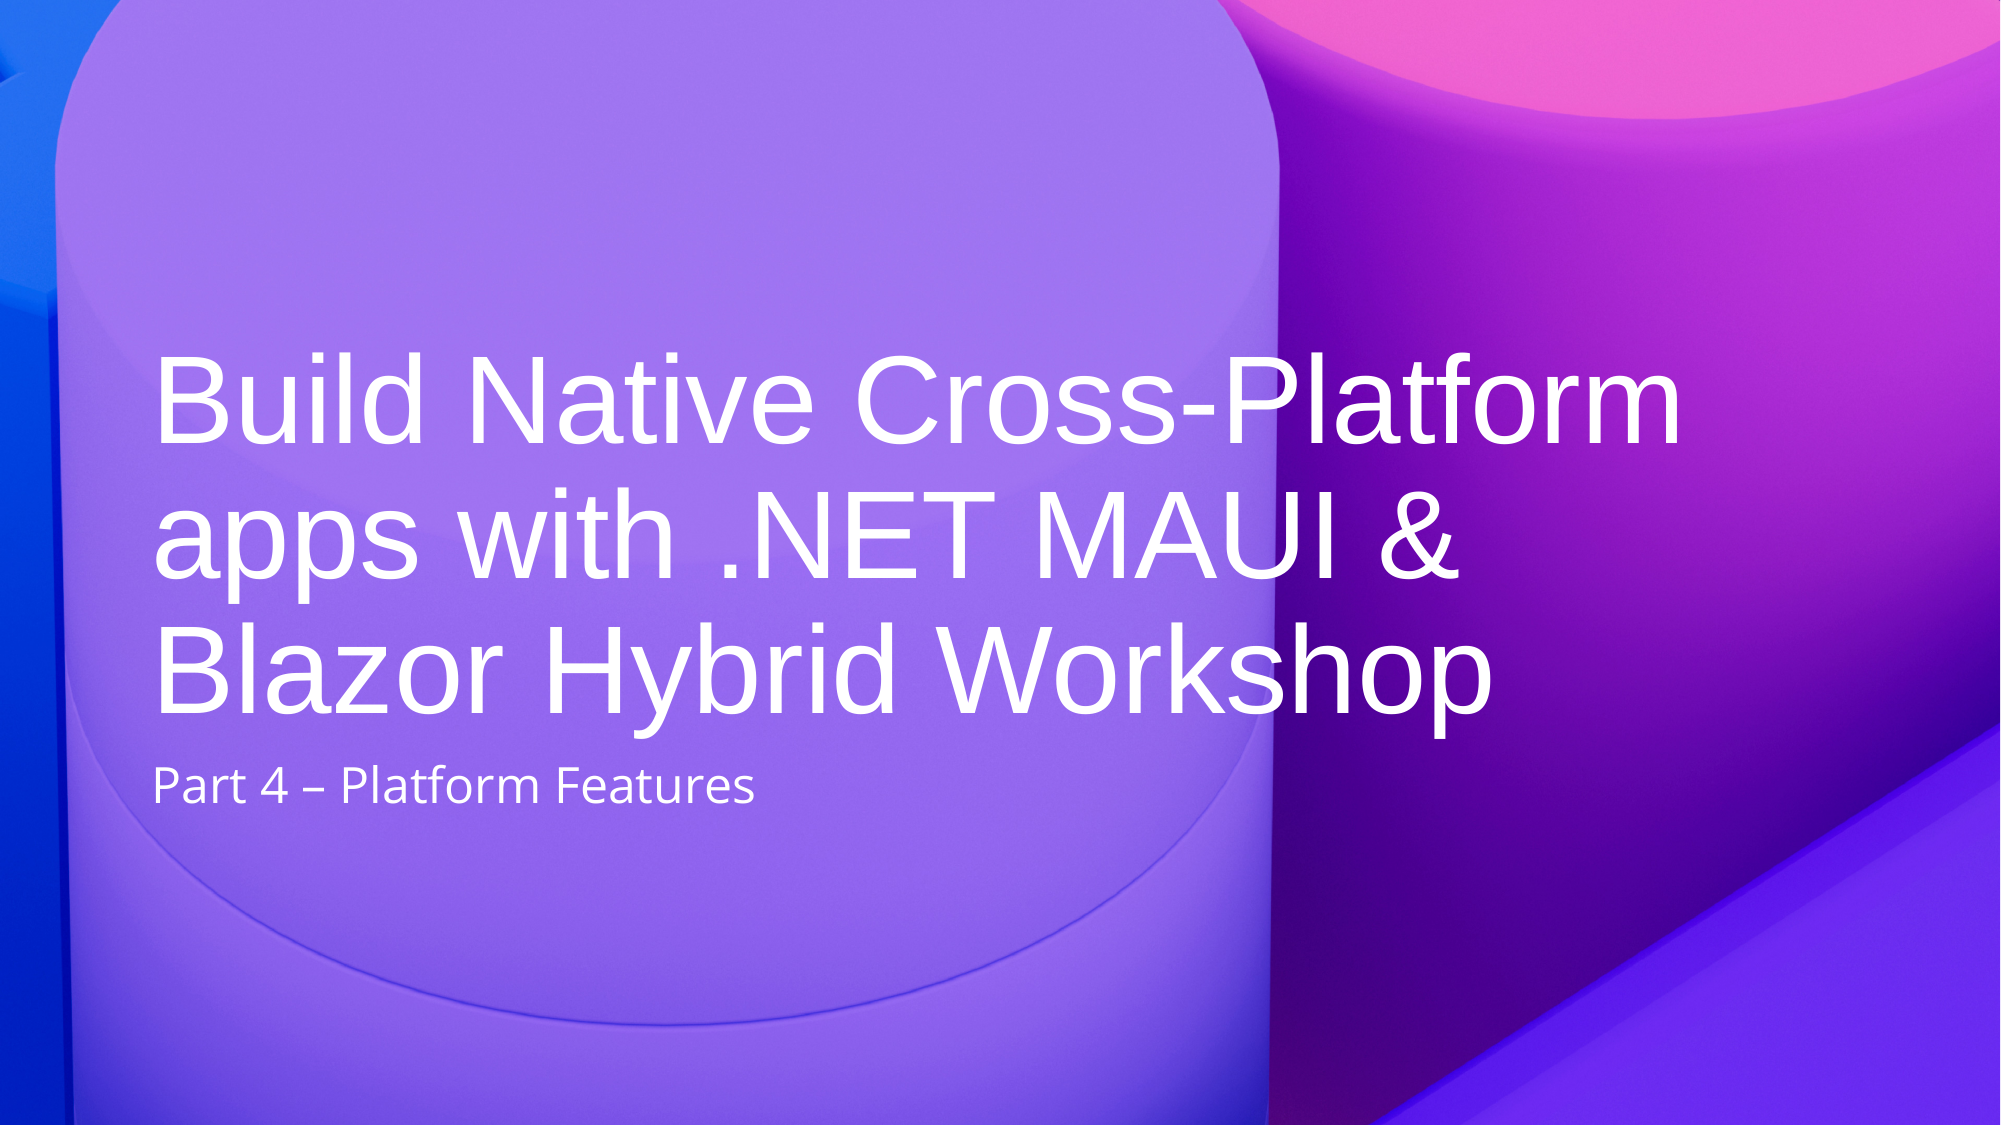

# Build Native Cross-Platform apps with .NET MAUI & Blazor Hybrid Workshop
Part 4 – Platform Features